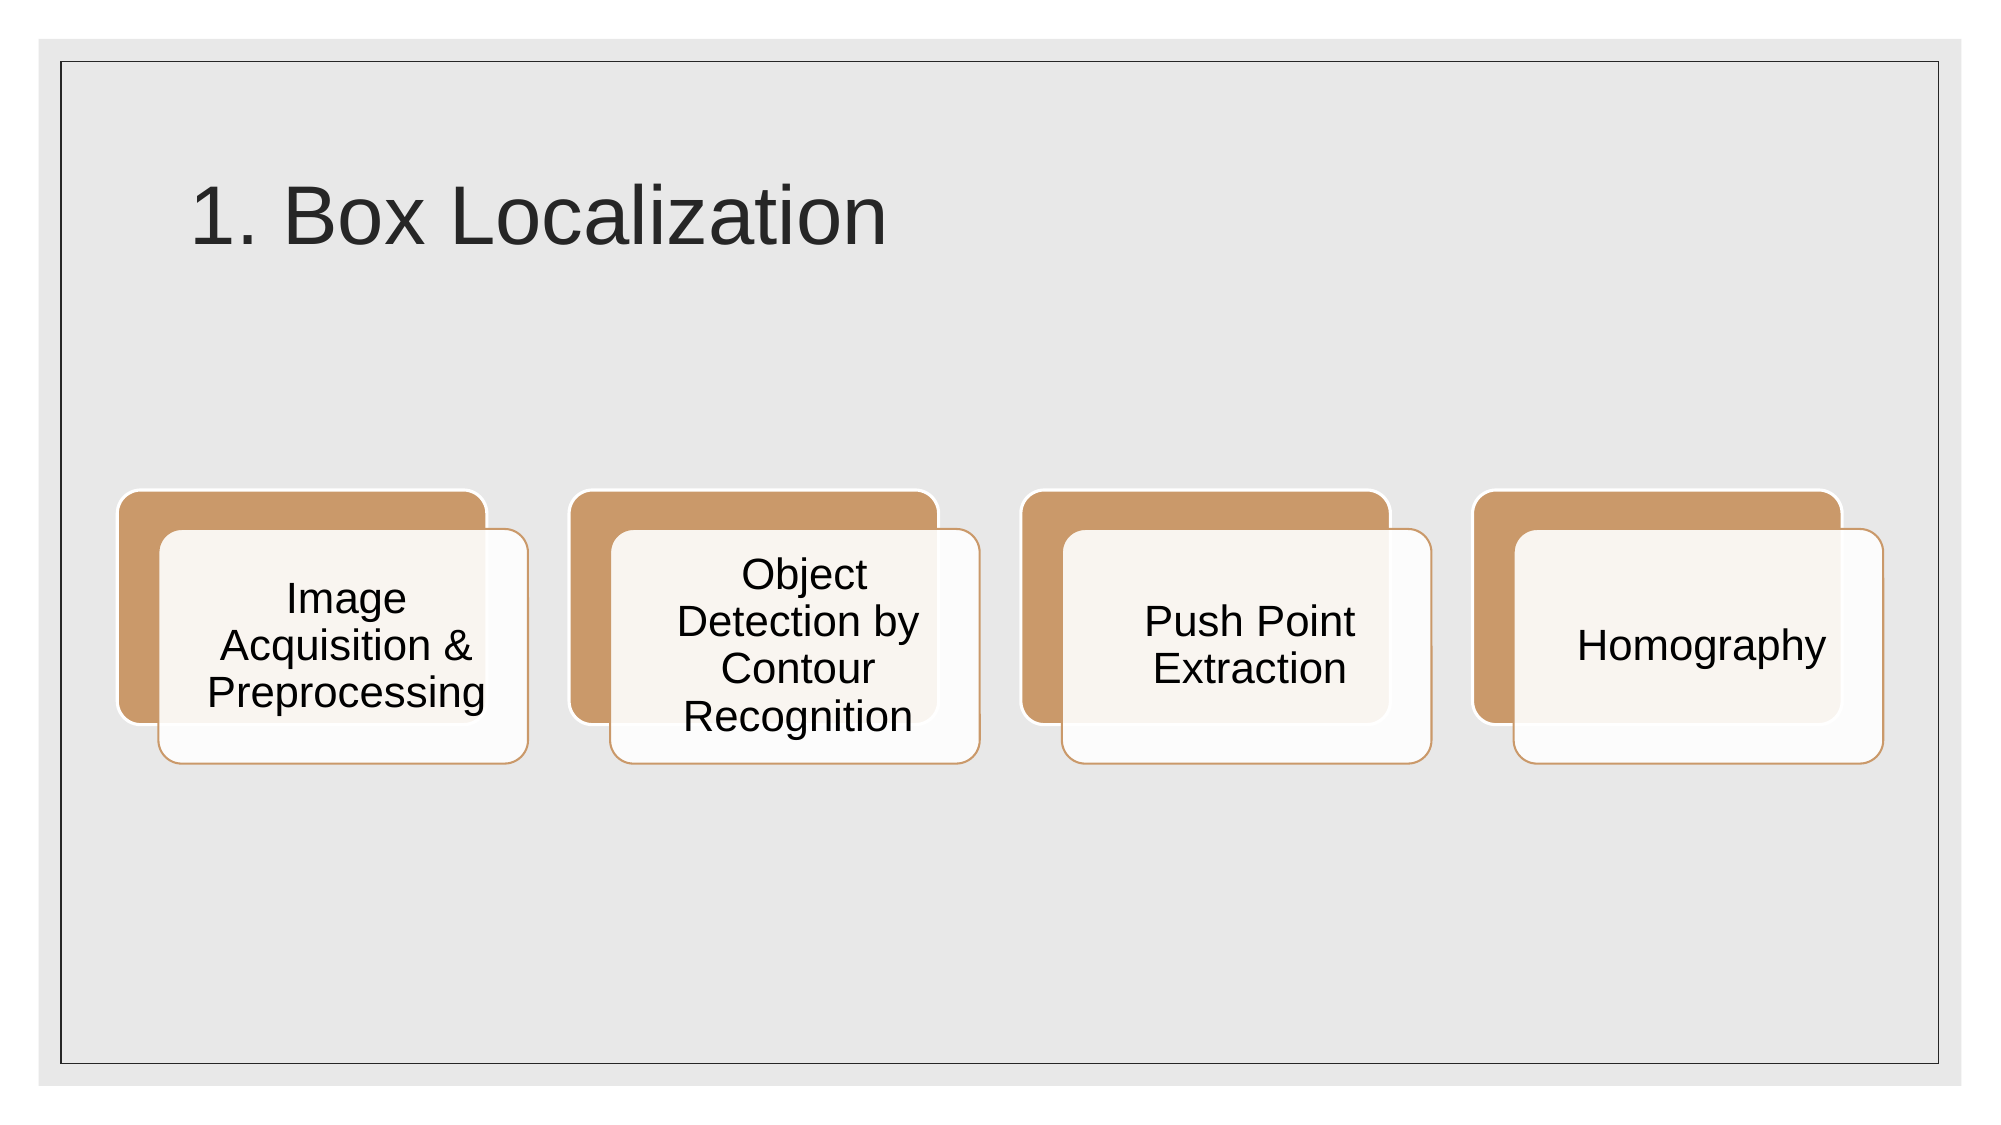

# 1. Box Localization
Image Acquisition & Preprocessing
 Object Detection by Contour Recognition
Push Point Extraction
Homography